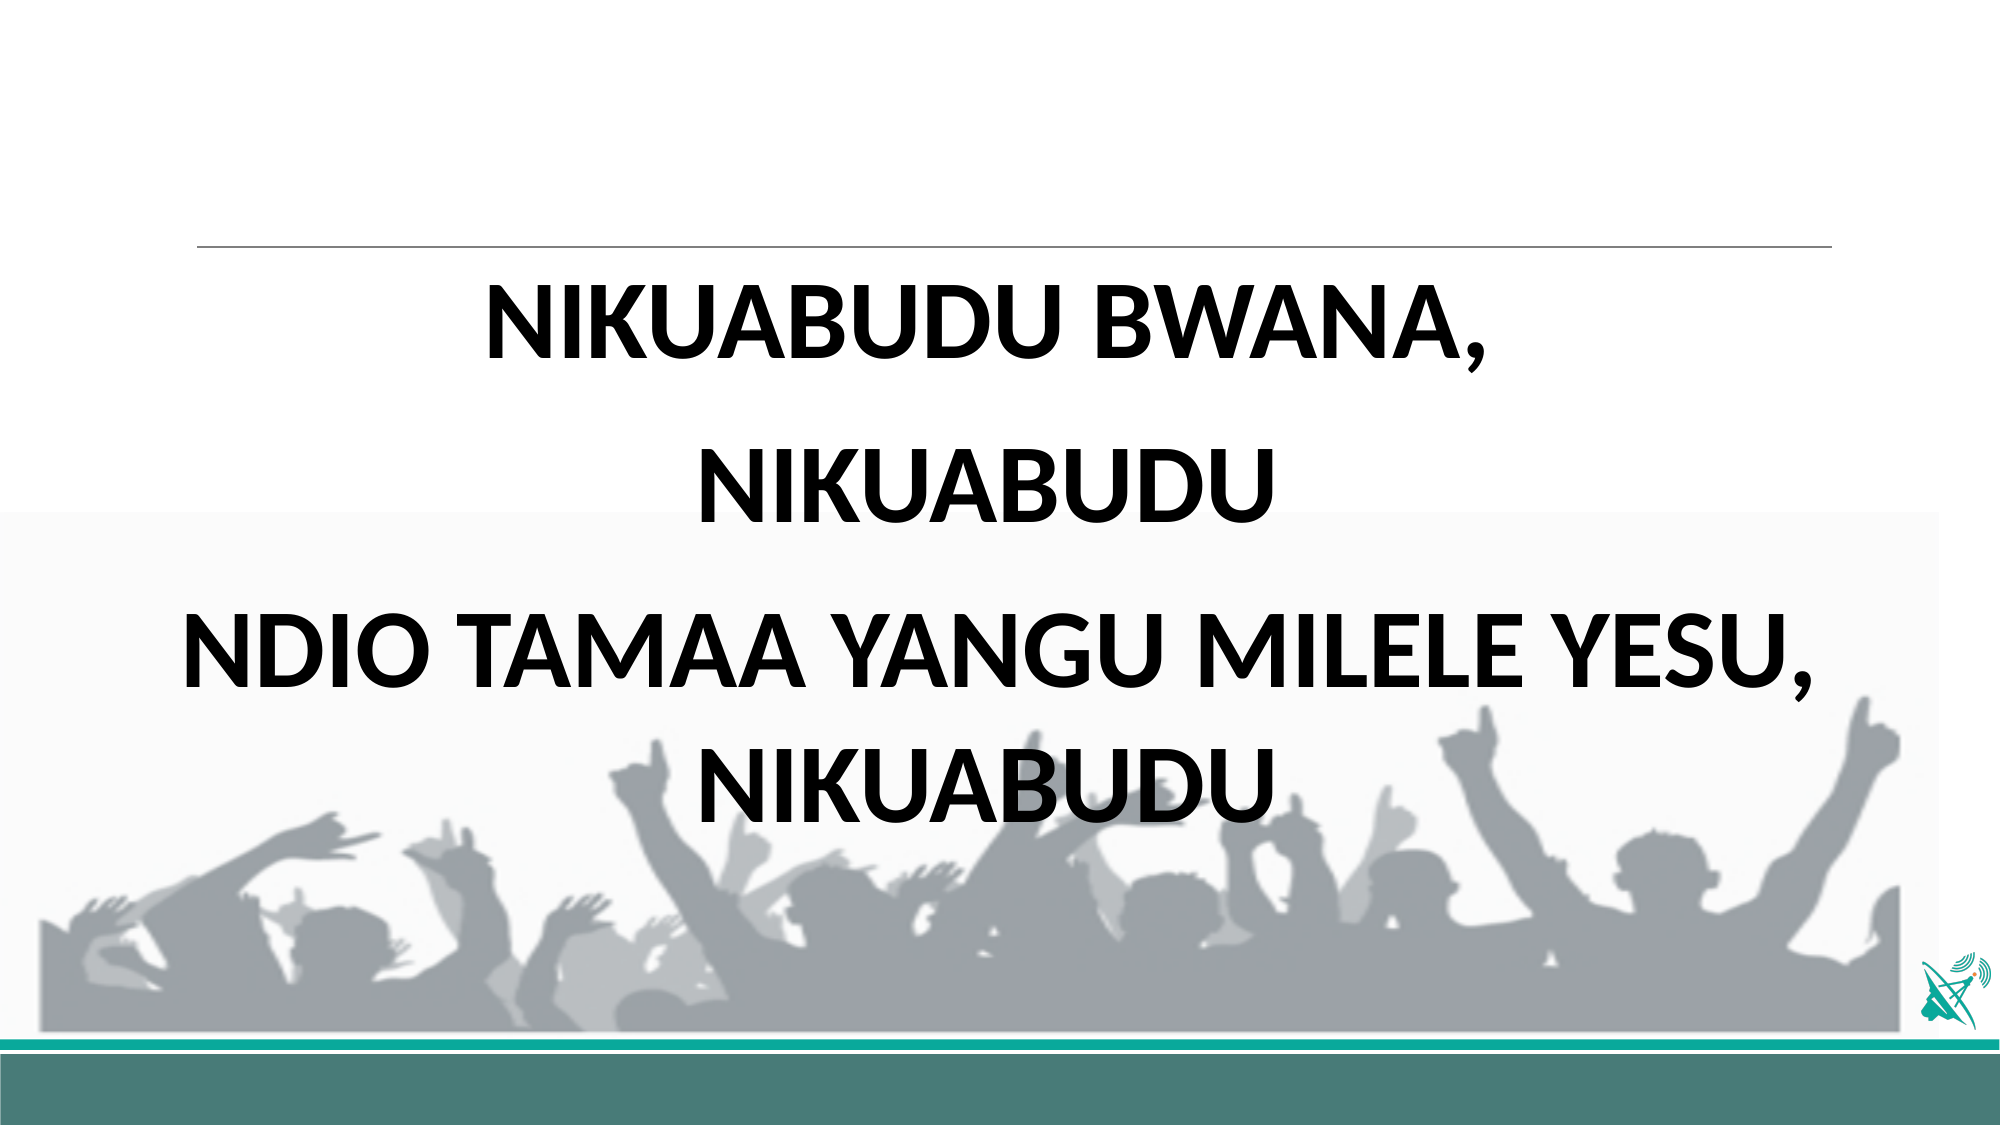

NIKUABUDU BWANA,
NIKUABUDU
NDIO TAMAA YANGU MILELE YESU, NIKUABUDU